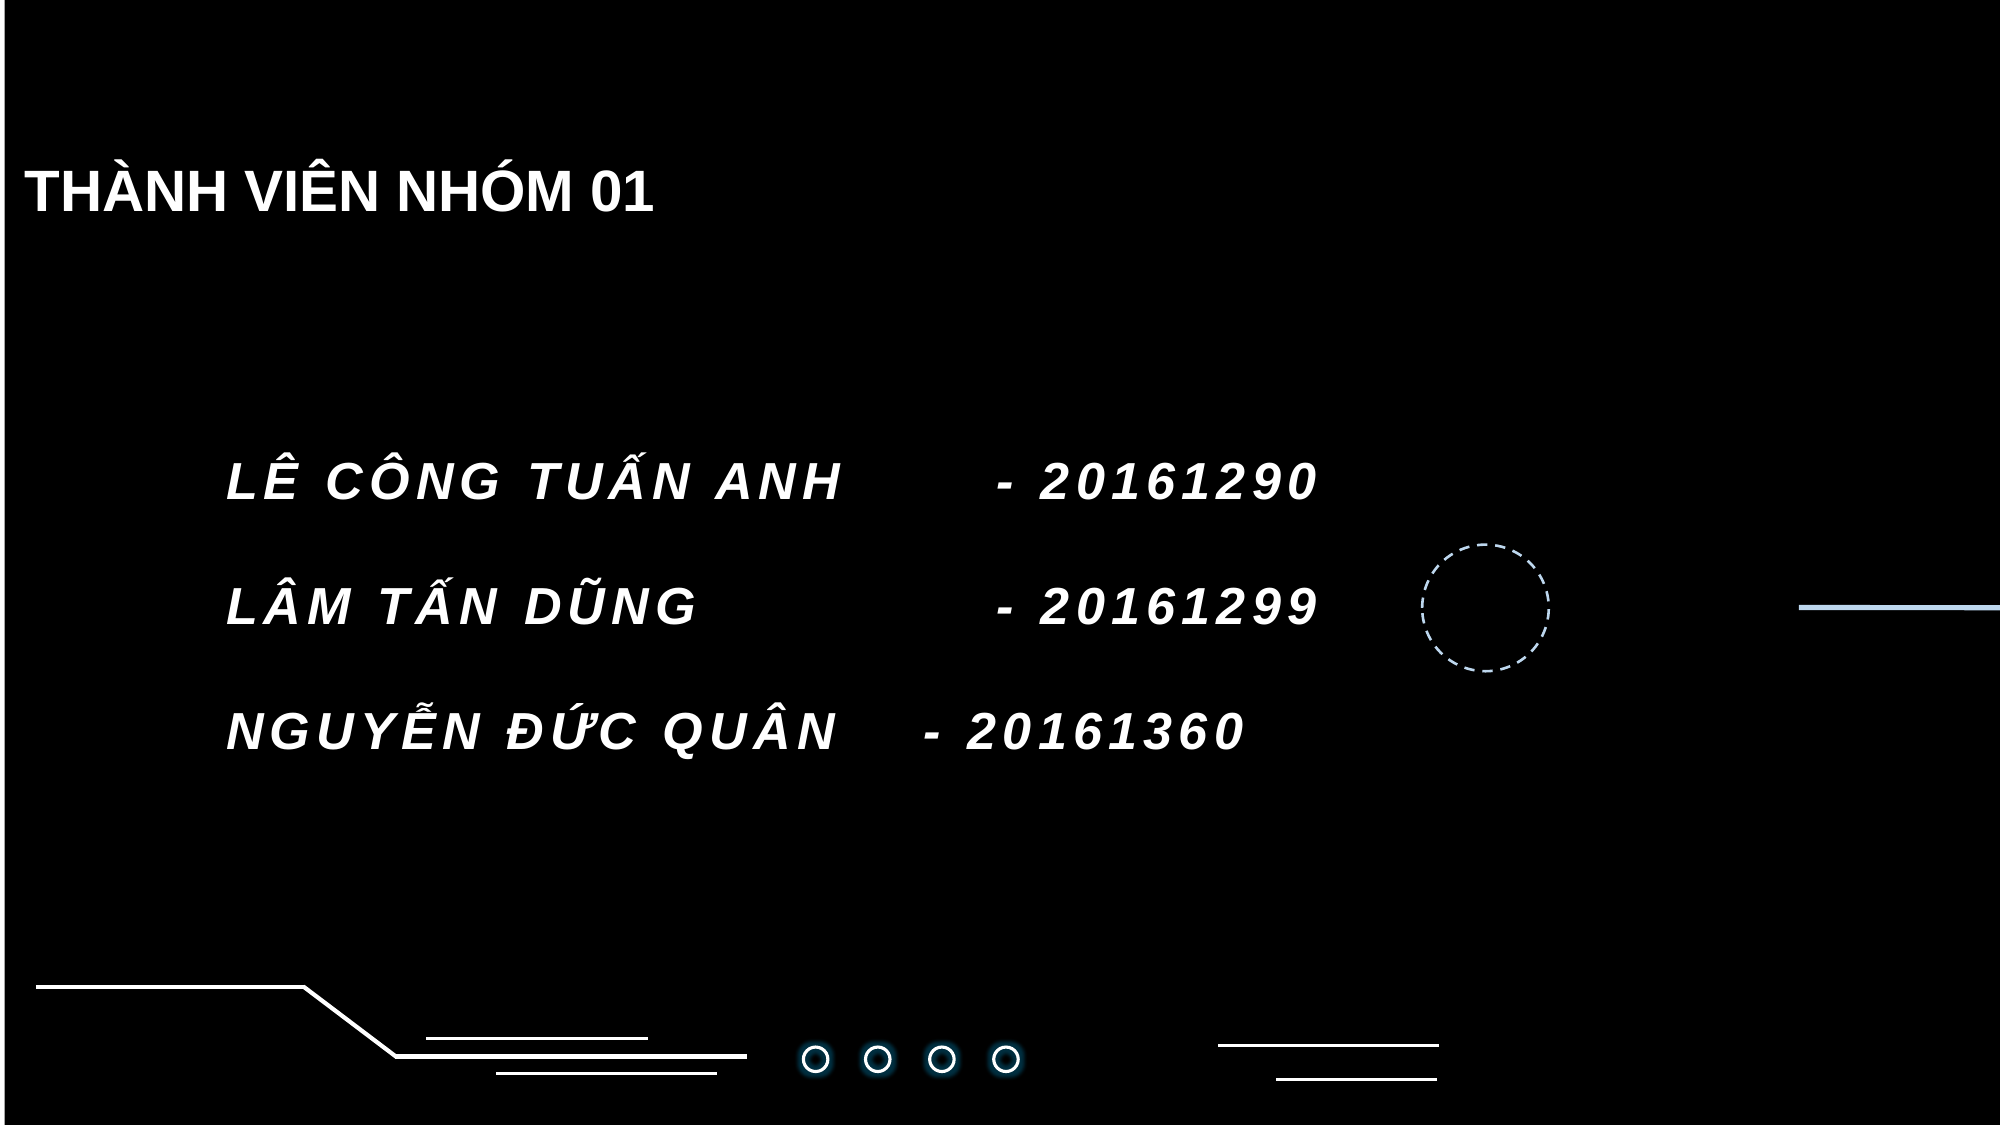

THÀNH VIÊN NHÓM 01
LÊ CÔNG TUẤN ANH 	 - 20161290

LÂM TẤN DŨNG	 	 - 20161299

NGUYỄN ĐỨC QUÂN    - 20161360